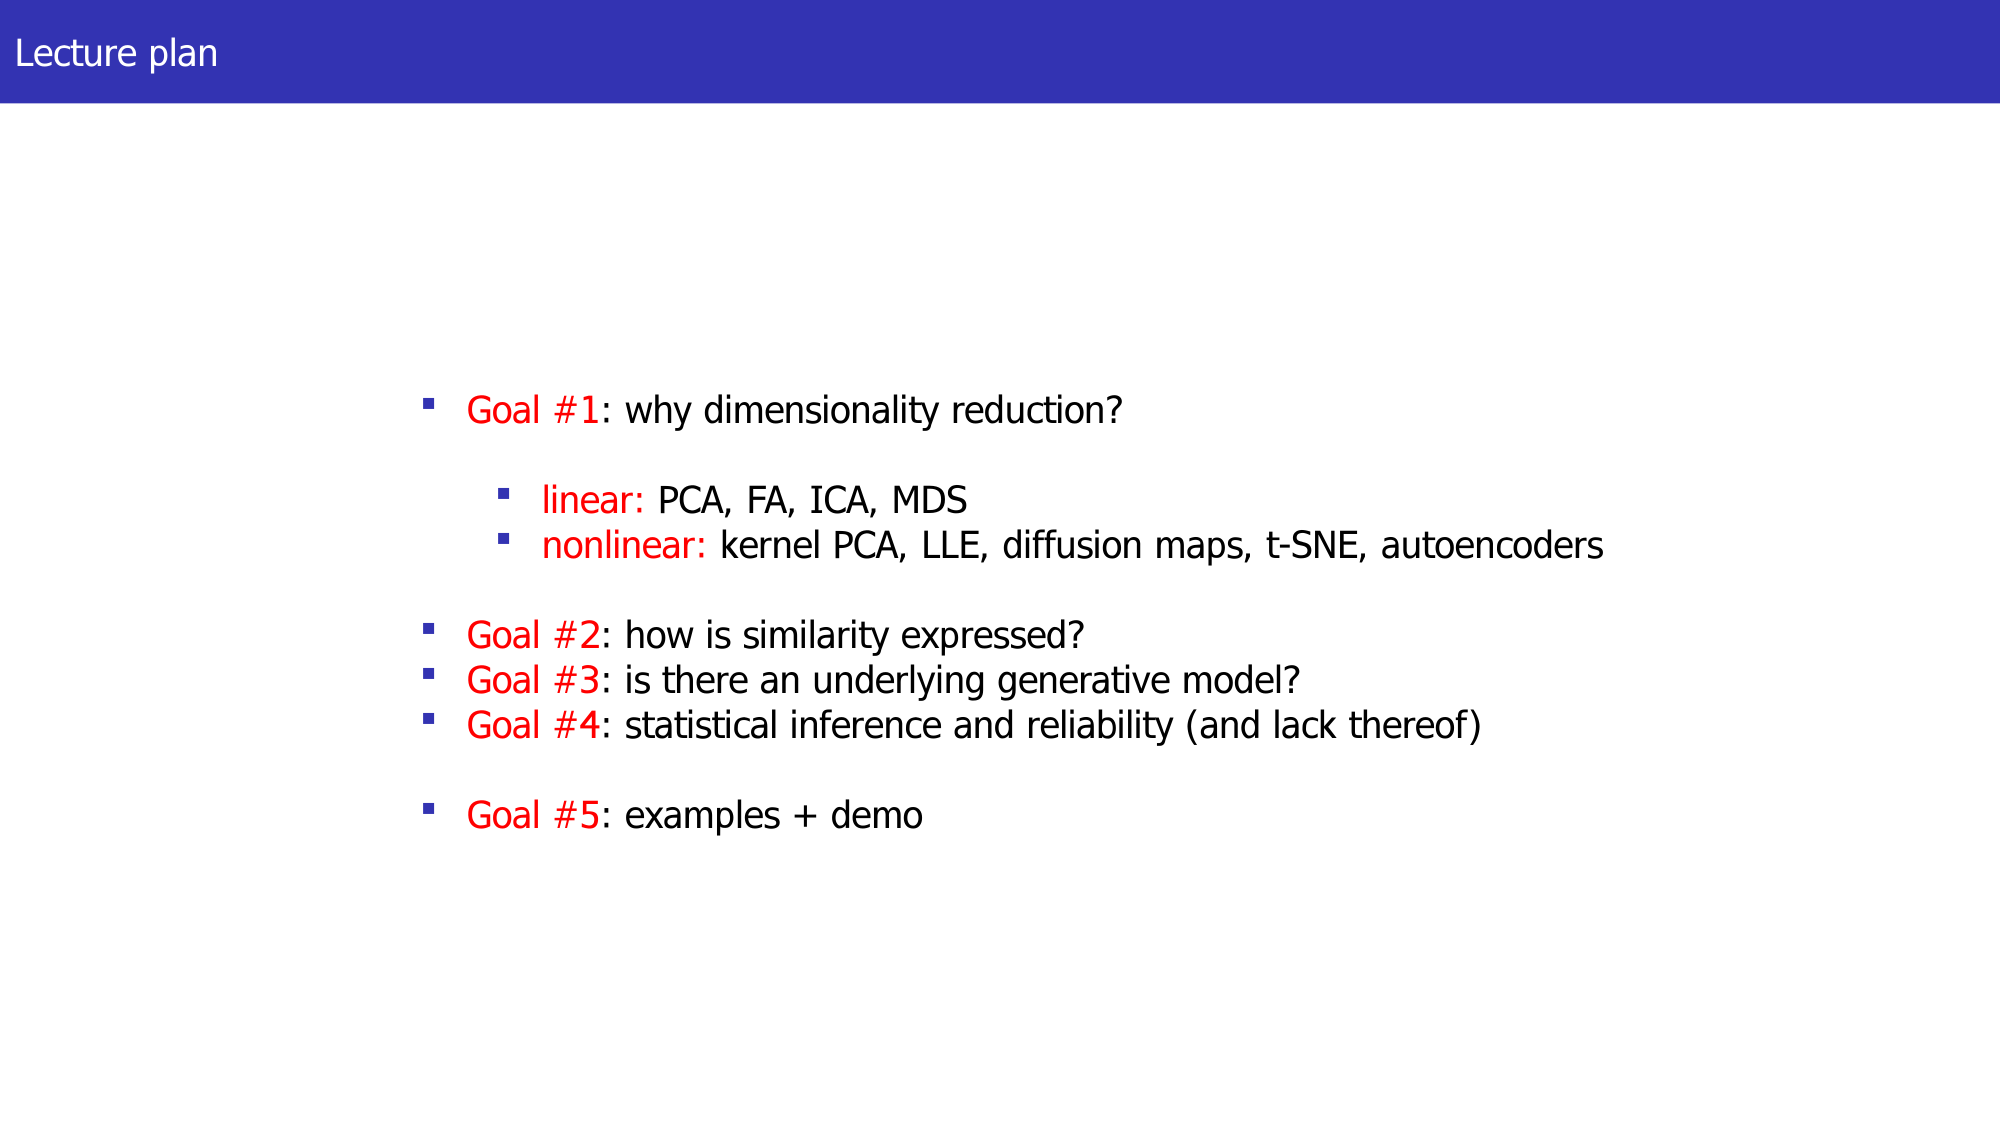

Lecture plan
Goal #1: why dimensionality reduction?

linear: PCA, FA, ICA, MDS
nonlinear: kernel PCA, LLE, diffusion maps, t-SNE, autoencoders

Goal #2: how is similarity expressed?
Goal #3: is there an underlying generative model?
Goal #4: statistical inference and reliability (and lack thereof)

Goal #5: examples + demo